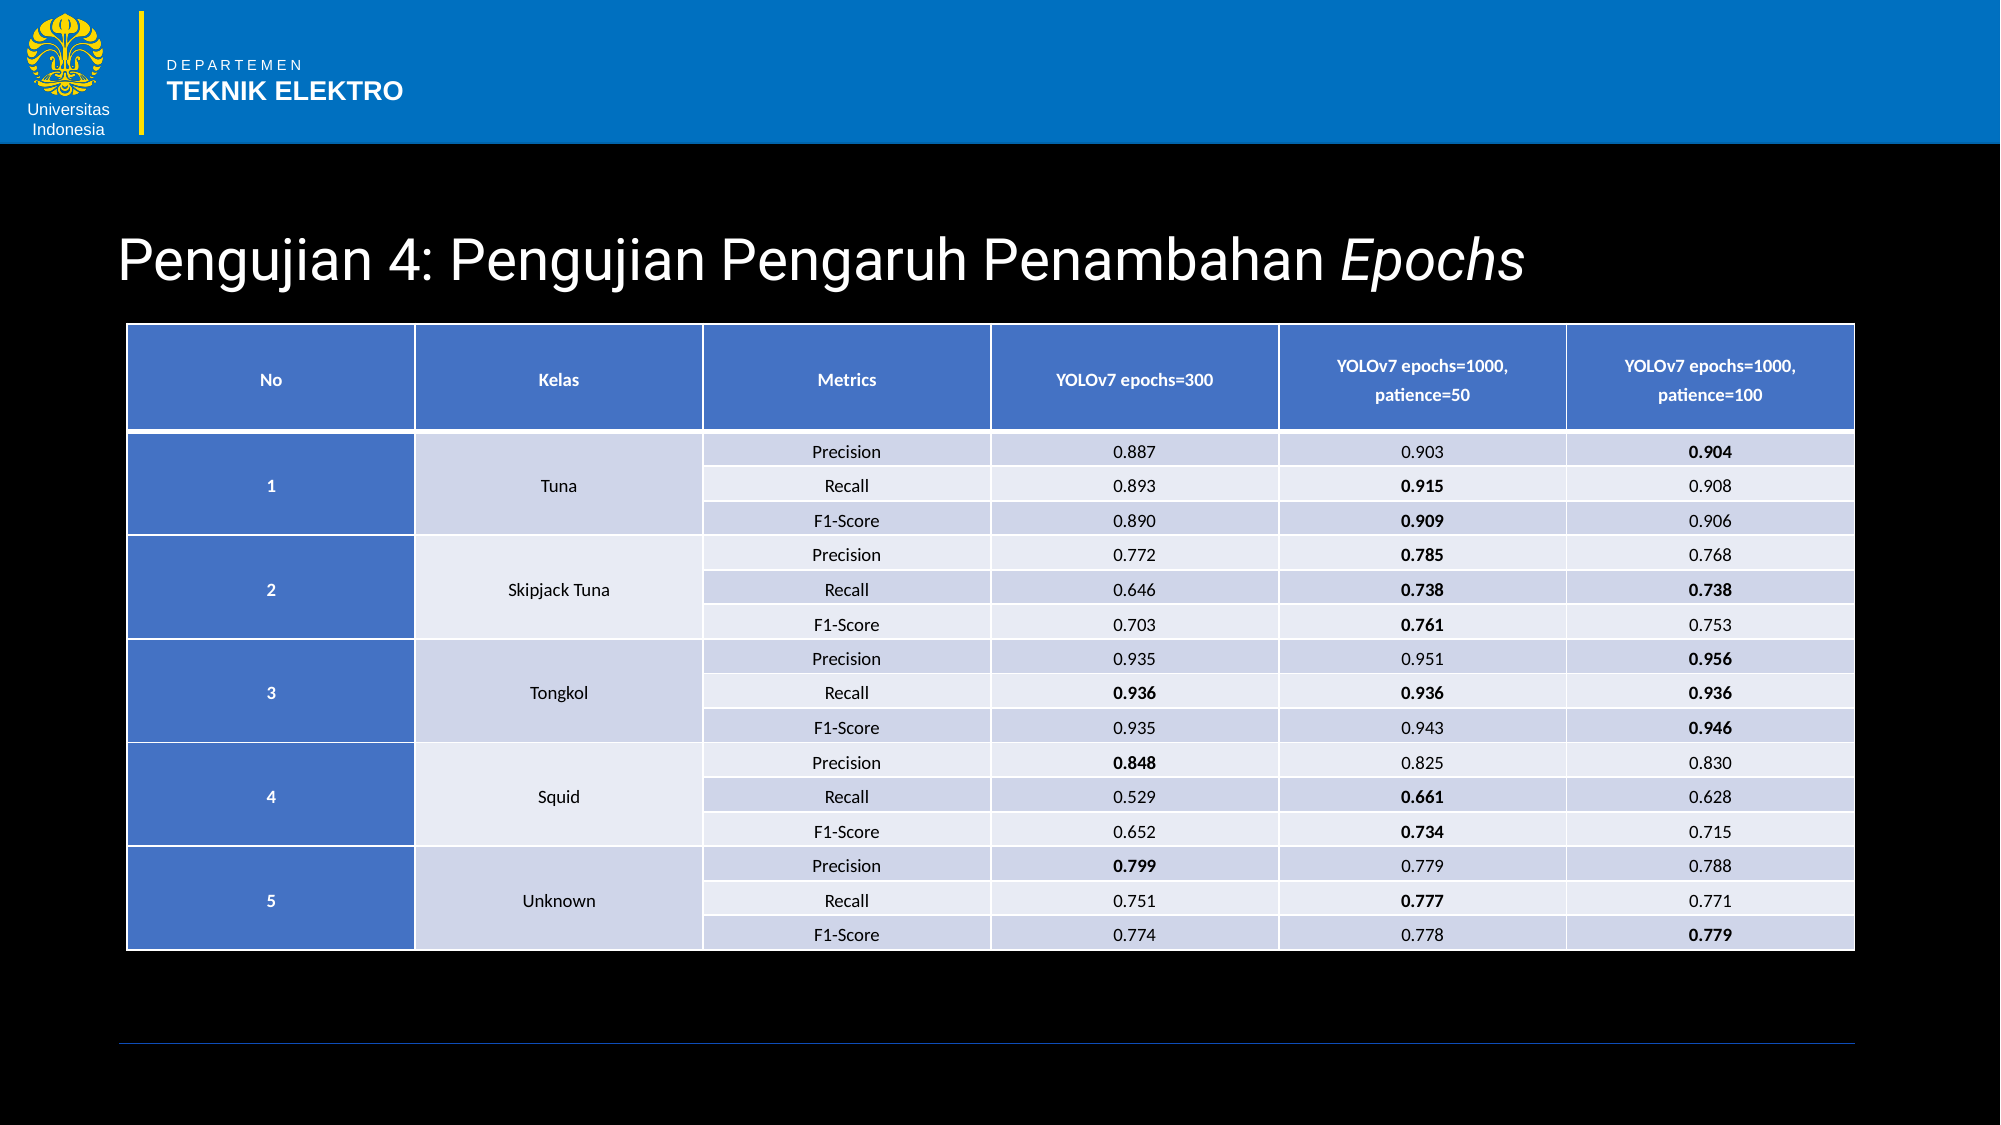

Pengujian 4: Pengujian Pengaruh Penambahan Epochs
| No | Kelas | Metrics | YOLOv7 epochs=300 | YOLOv7 epochs=1000, patience=50 | YOLOv7 epochs=1000, patience=100 |
| --- | --- | --- | --- | --- | --- |
| 1 | Tuna | Precision | 0.887 | 0.903 | 0.904 |
|  |  | Recall | 0.893 | 0.915 | 0.908 |
|  |  | F1-Score | 0.890 | 0.909 | 0.906 |
| 2 | Skipjack Tuna | Precision | 0.772 | 0.785 | 0.768 |
|  |  | Recall | 0.646 | 0.738 | 0.738 |
|  |  | F1-Score | 0.703 | 0.761 | 0.753 |
| 3 | Tongkol | Precision | 0.935 | 0.951 | 0.956 |
|  |  | Recall | 0.936 | 0.936 | 0.936 |
|  |  | F1-Score | 0.935 | 0.943 | 0.946 |
| 4 | Squid | Precision | 0.848 | 0.825 | 0.830 |
|  |  | Recall | 0.529 | 0.661 | 0.628 |
|  |  | F1-Score | 0.652 | 0.734 | 0.715 |
| 5 | Unknown | Precision | 0.799 | 0.779 | 0.788 |
|  |  | Recall | 0.751 | 0.777 | 0.771 |
|  |  | F1-Score | 0.774 | 0.778 | 0.779 |